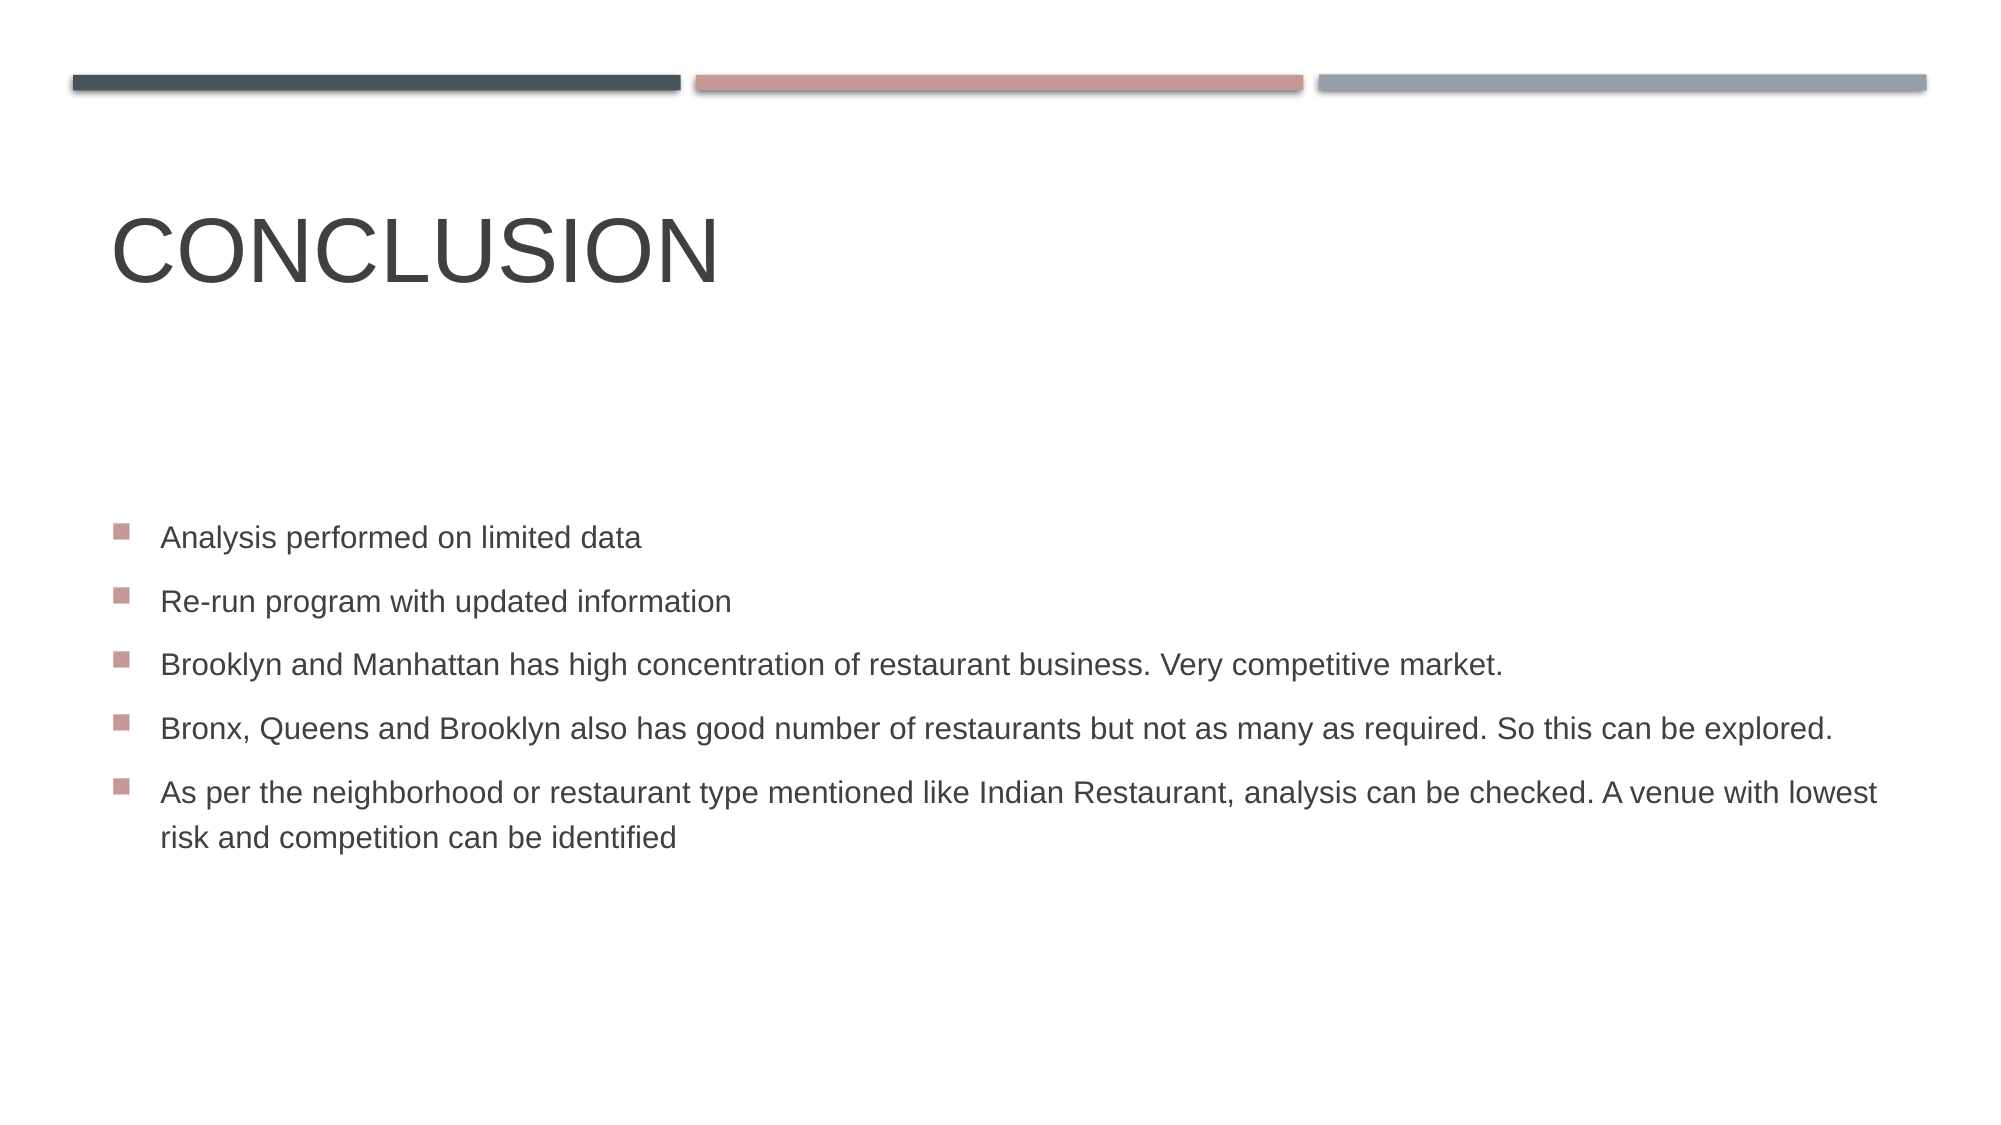

# Conclusion
Analysis performed on limited data
Re-run program with updated information
Brooklyn and Manhattan has high concentration of restaurant business. Very competitive market.
Bronx, Queens and Brooklyn also has good number of restaurants but not as many as required. So this can be explored.
As per the neighborhood or restaurant type mentioned like Indian Restaurant, analysis can be checked. A venue with lowest risk and competition can be identified